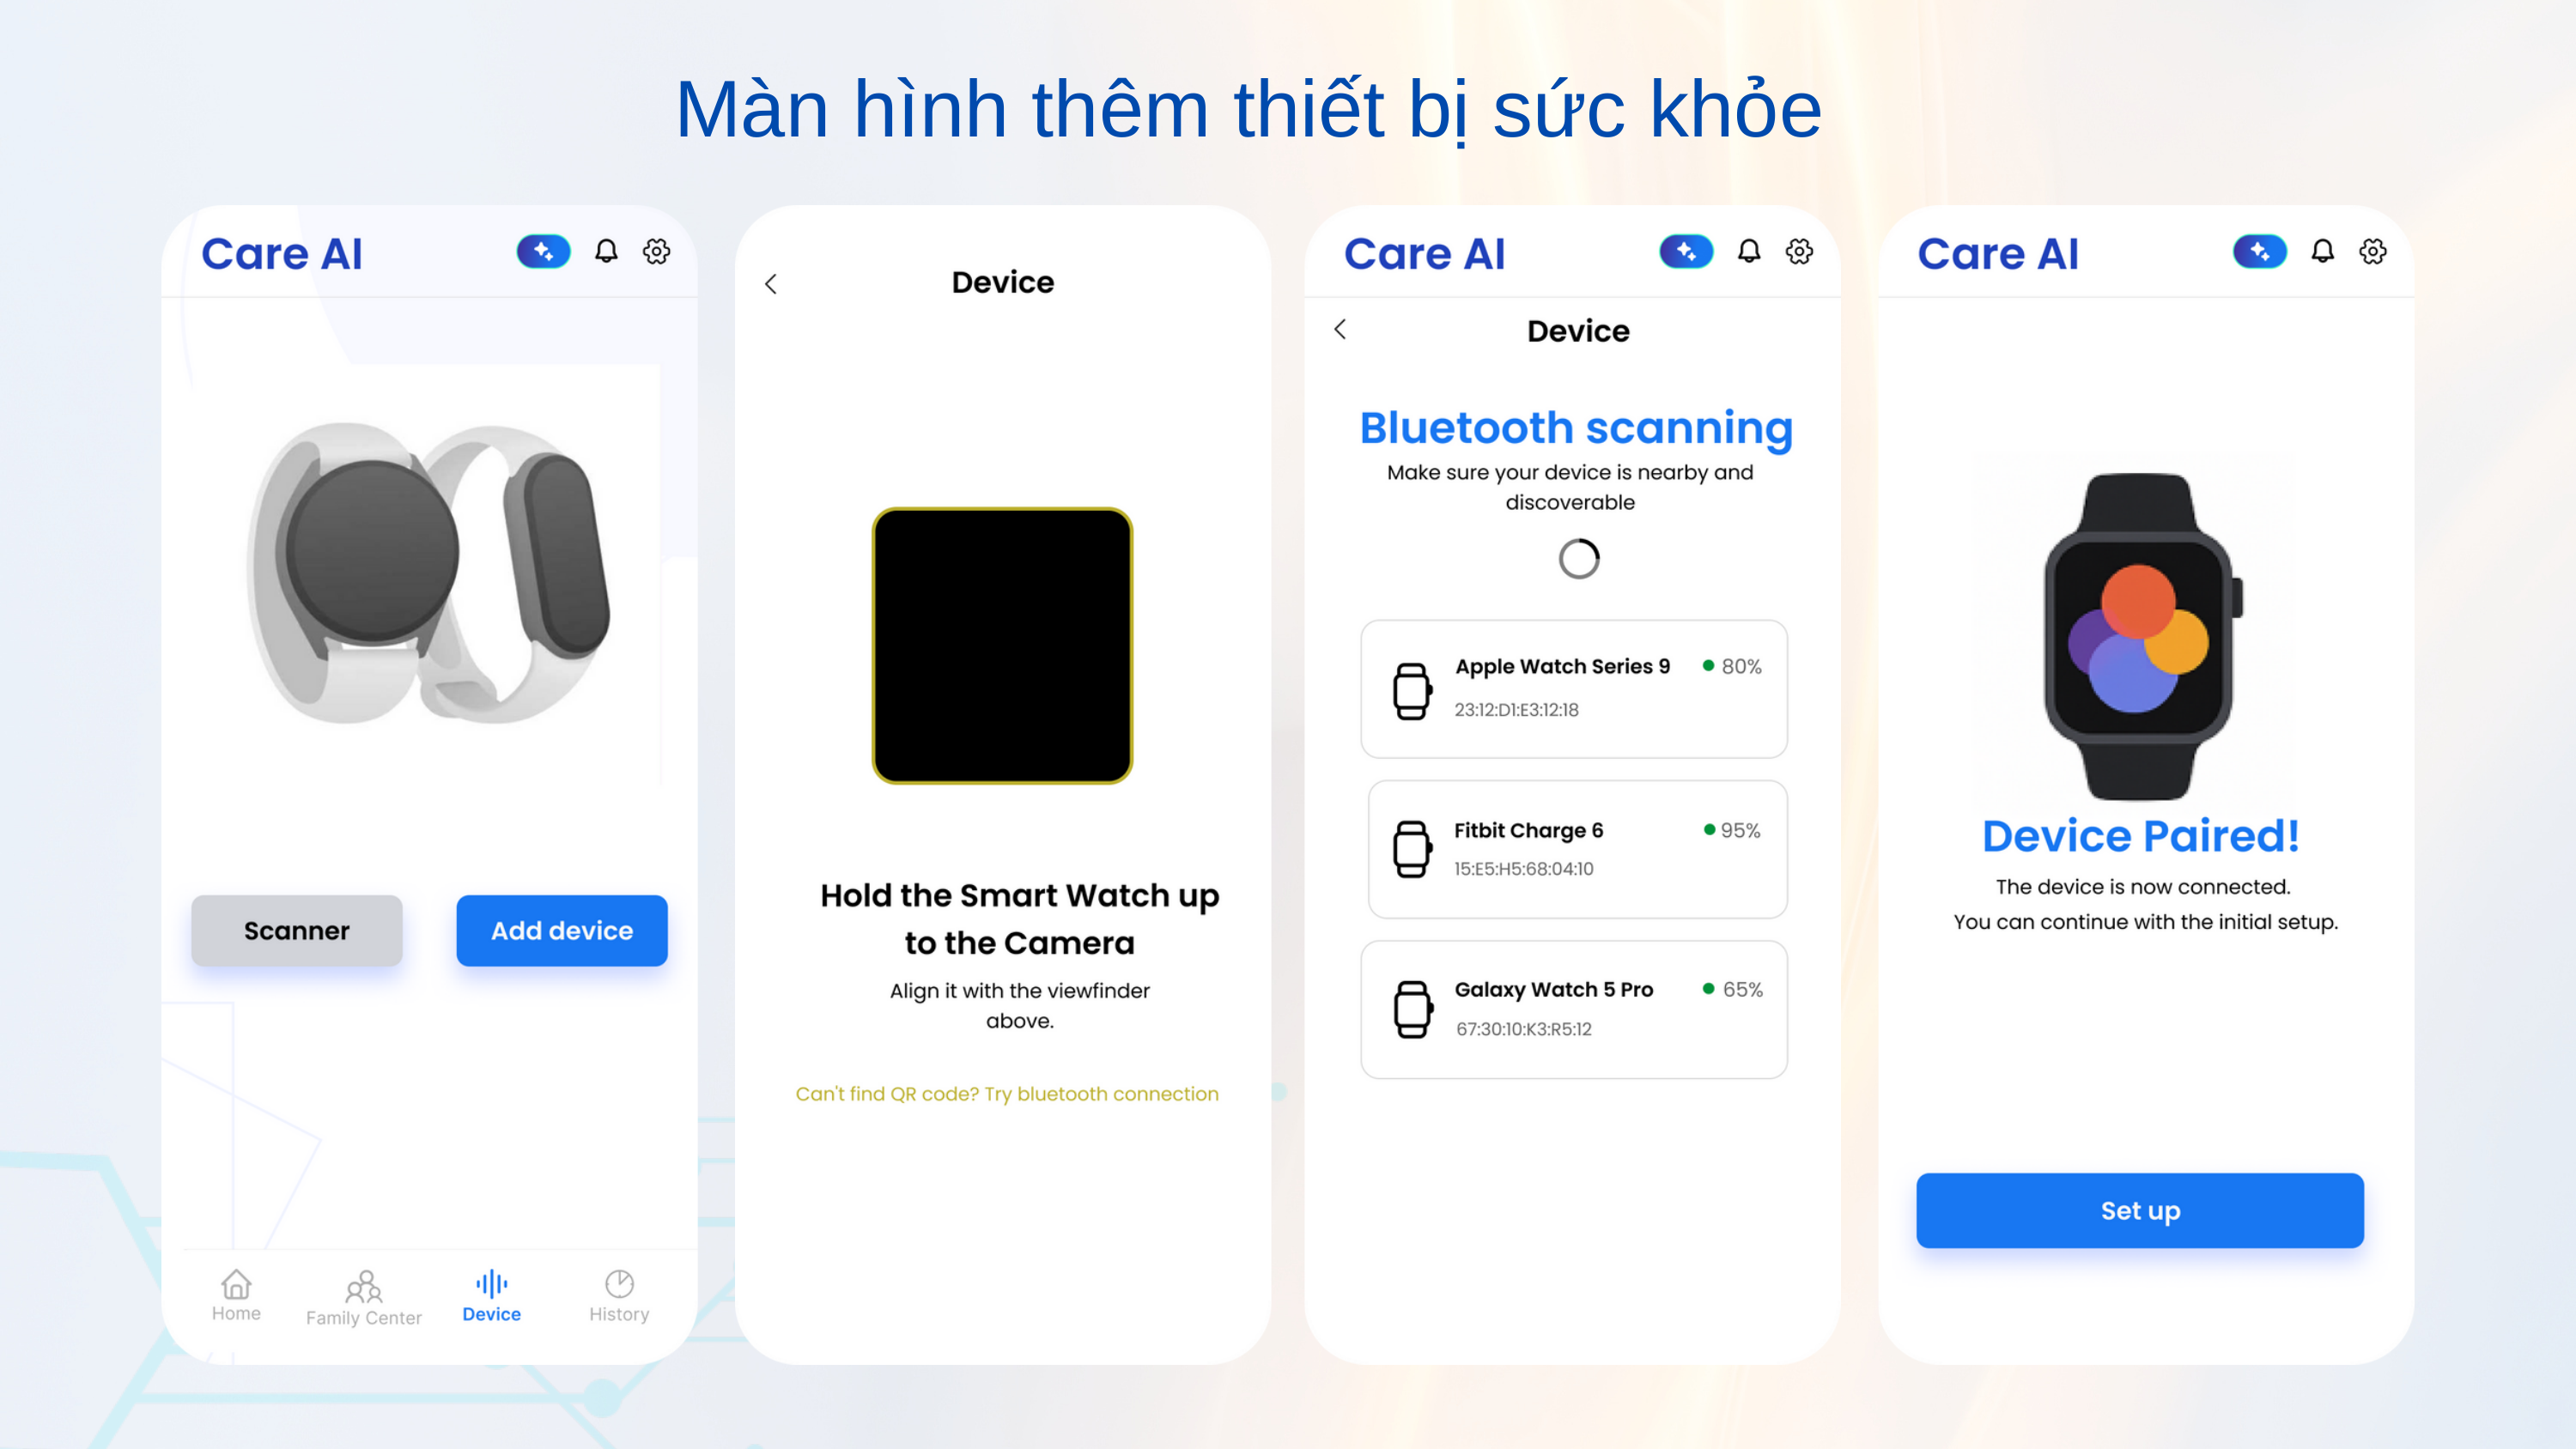

Màn hình thêm thiết bị sức khỏe